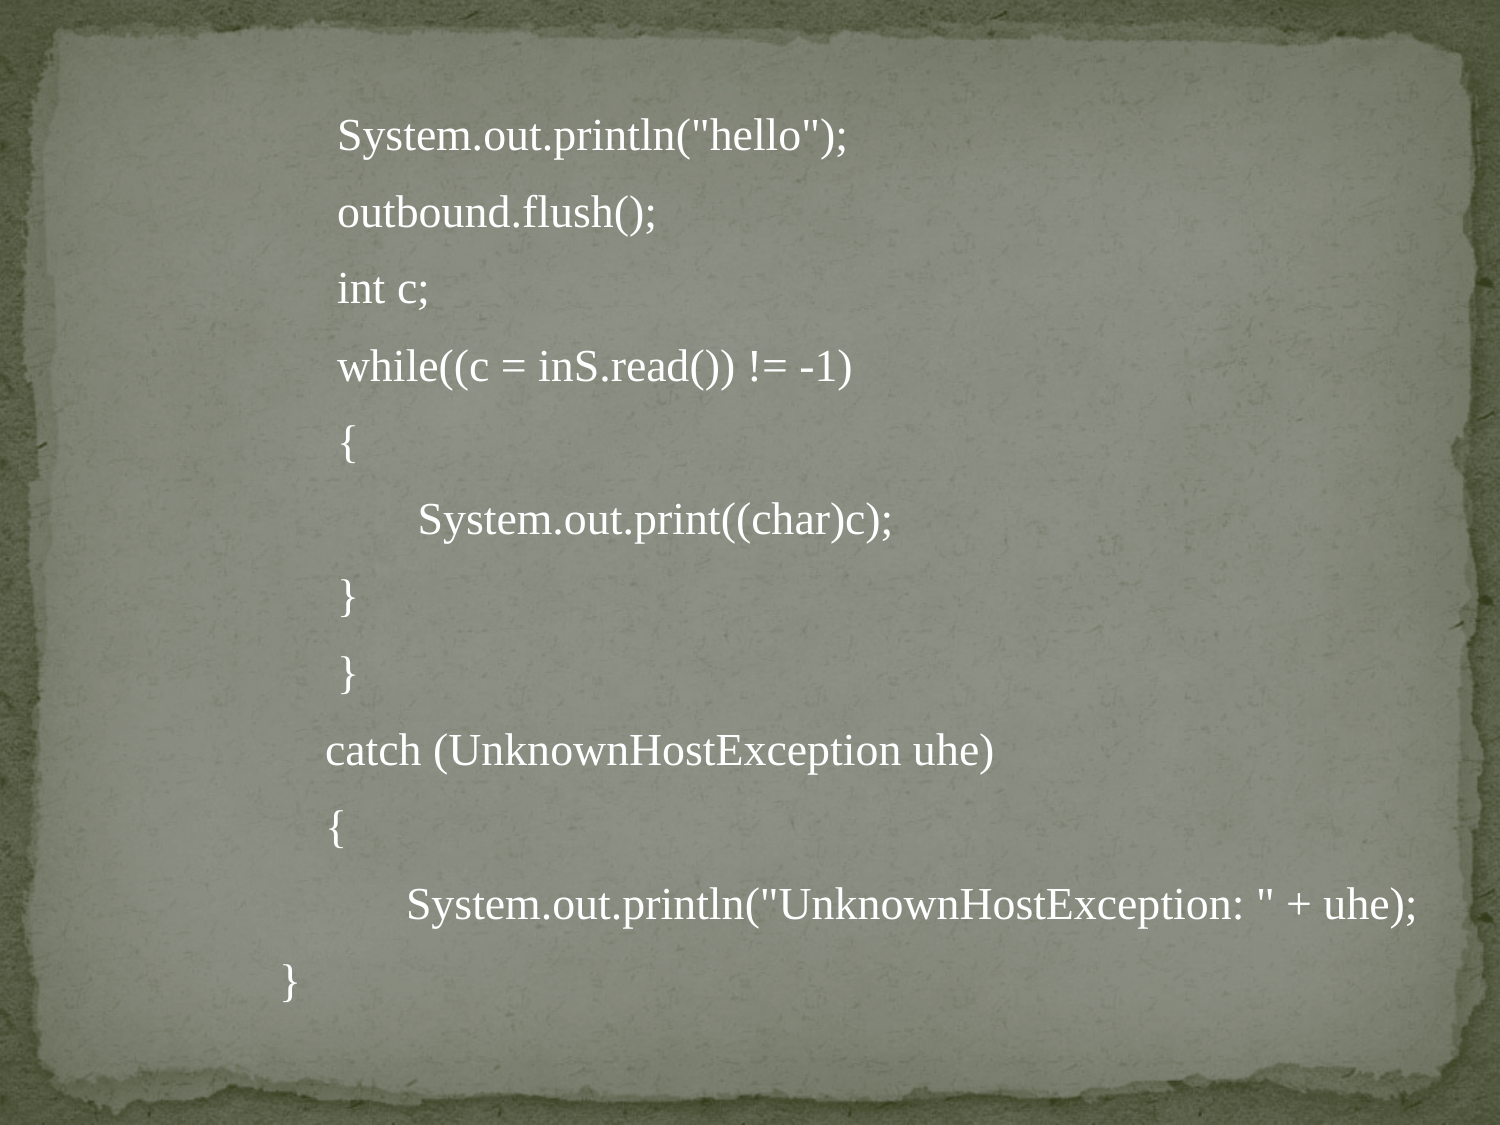

System.out.println("hello");
	outbound.flush();
	int c;
	while((c = inS.read()) != -1)
	{
	       System.out.print((char)c);
	}
        	}
            catch (UnknownHostException uhe)
            {
           	      System.out.println("UnknownHostException: " + uhe);
        }